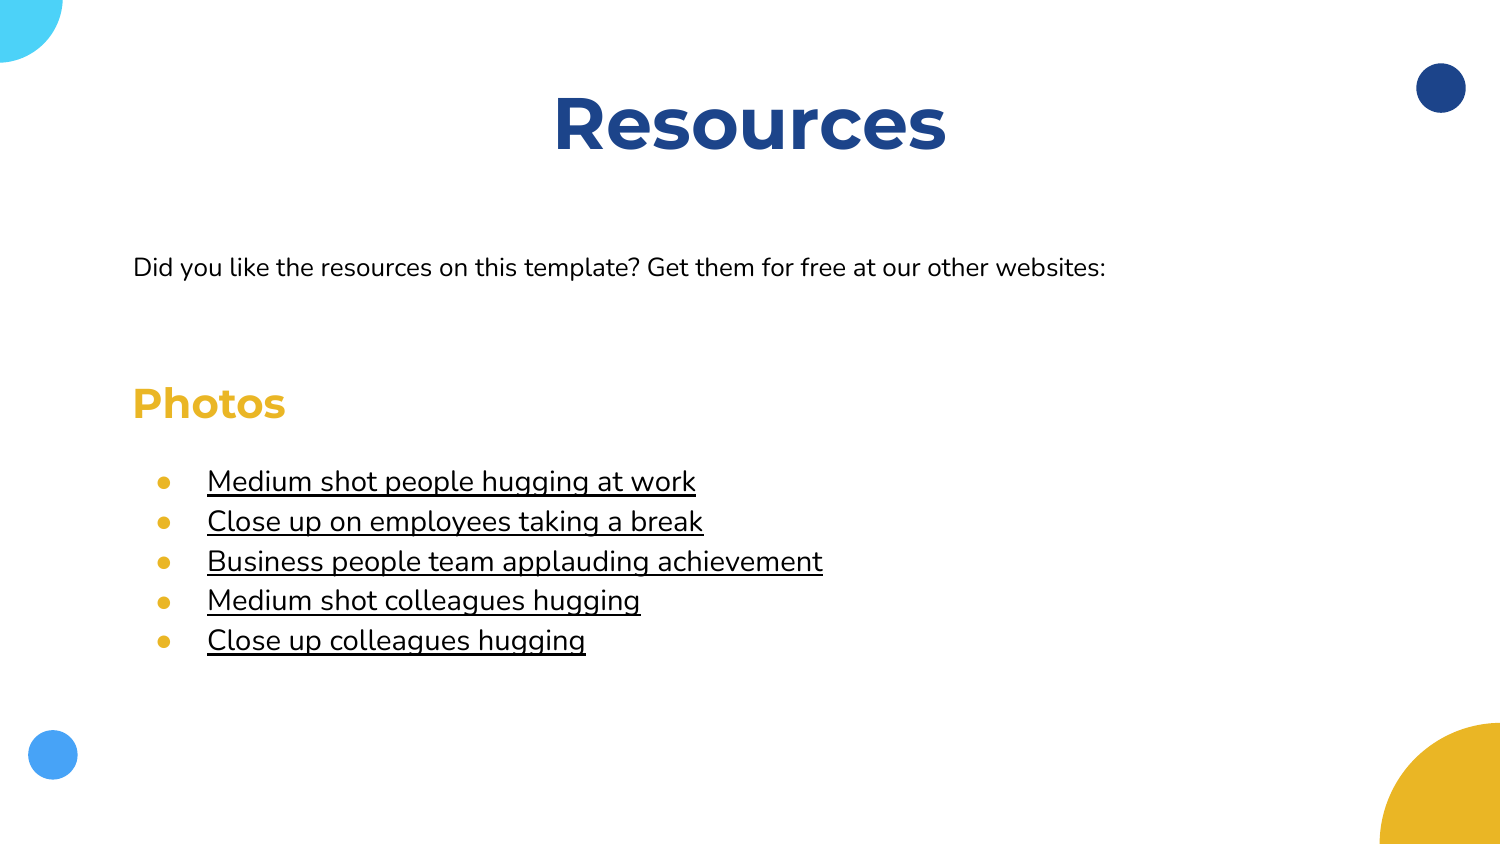

# Resources
Did you like the resources on this template? Get them for free at our other websites:
Photos

Medium shot people hugging at work
Close up on employees taking a break
Business people team applauding achievement
Medium shot colleagues hugging
Close up colleagues hugging